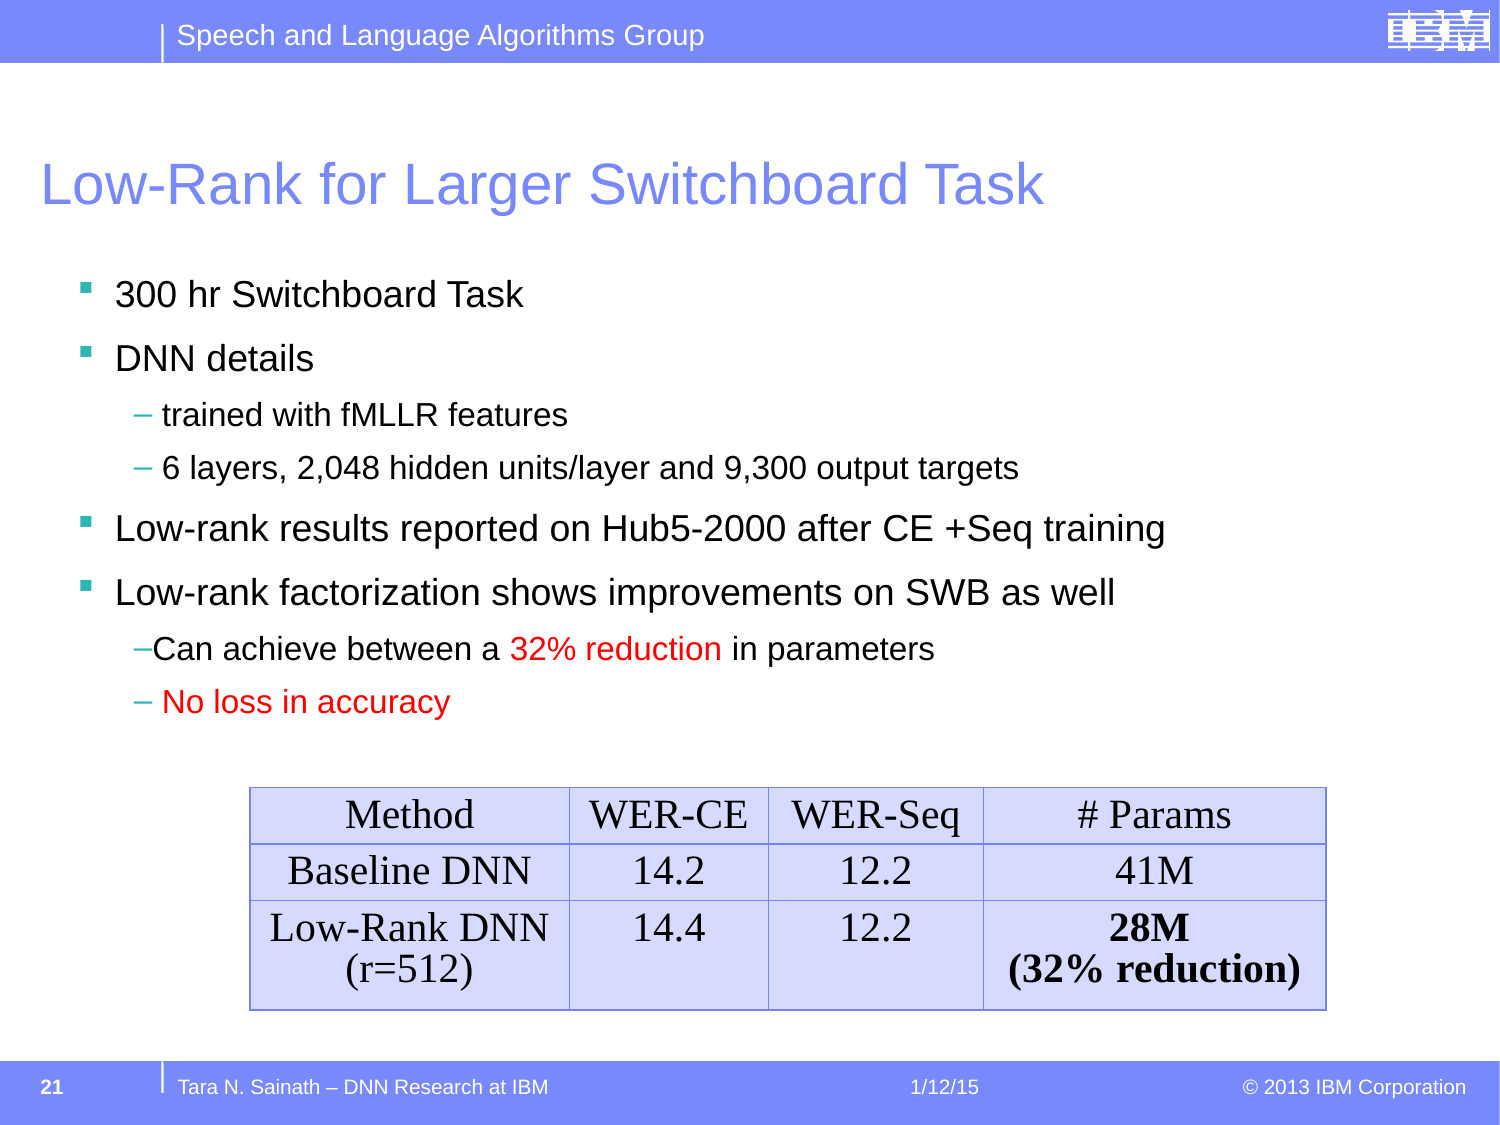

# Low-Rank for Larger Switchboard Task
300 hr Switchboard Task
DNN details
 trained with fMLLR features
 6 layers, 2,048 hidden units/layer and 9,300 output targets
Low-rank results reported on Hub5-2000 after CE +Seq training
Low-rank factorization shows improvements on SWB as well
Can achieve between a 32% reduction in parameters
 No loss in accuracy
| Method | WER-CE | WER-Seq | # Params |
| --- | --- | --- | --- |
| Baseline DNN | 14.2 | 12.2 | 41M |
| Low-Rank DNN (r=512) | 14.4 | 12.2 | 28M (32% reduction) |
21
Tara N. Sainath – DNN Research at IBM
1/12/15